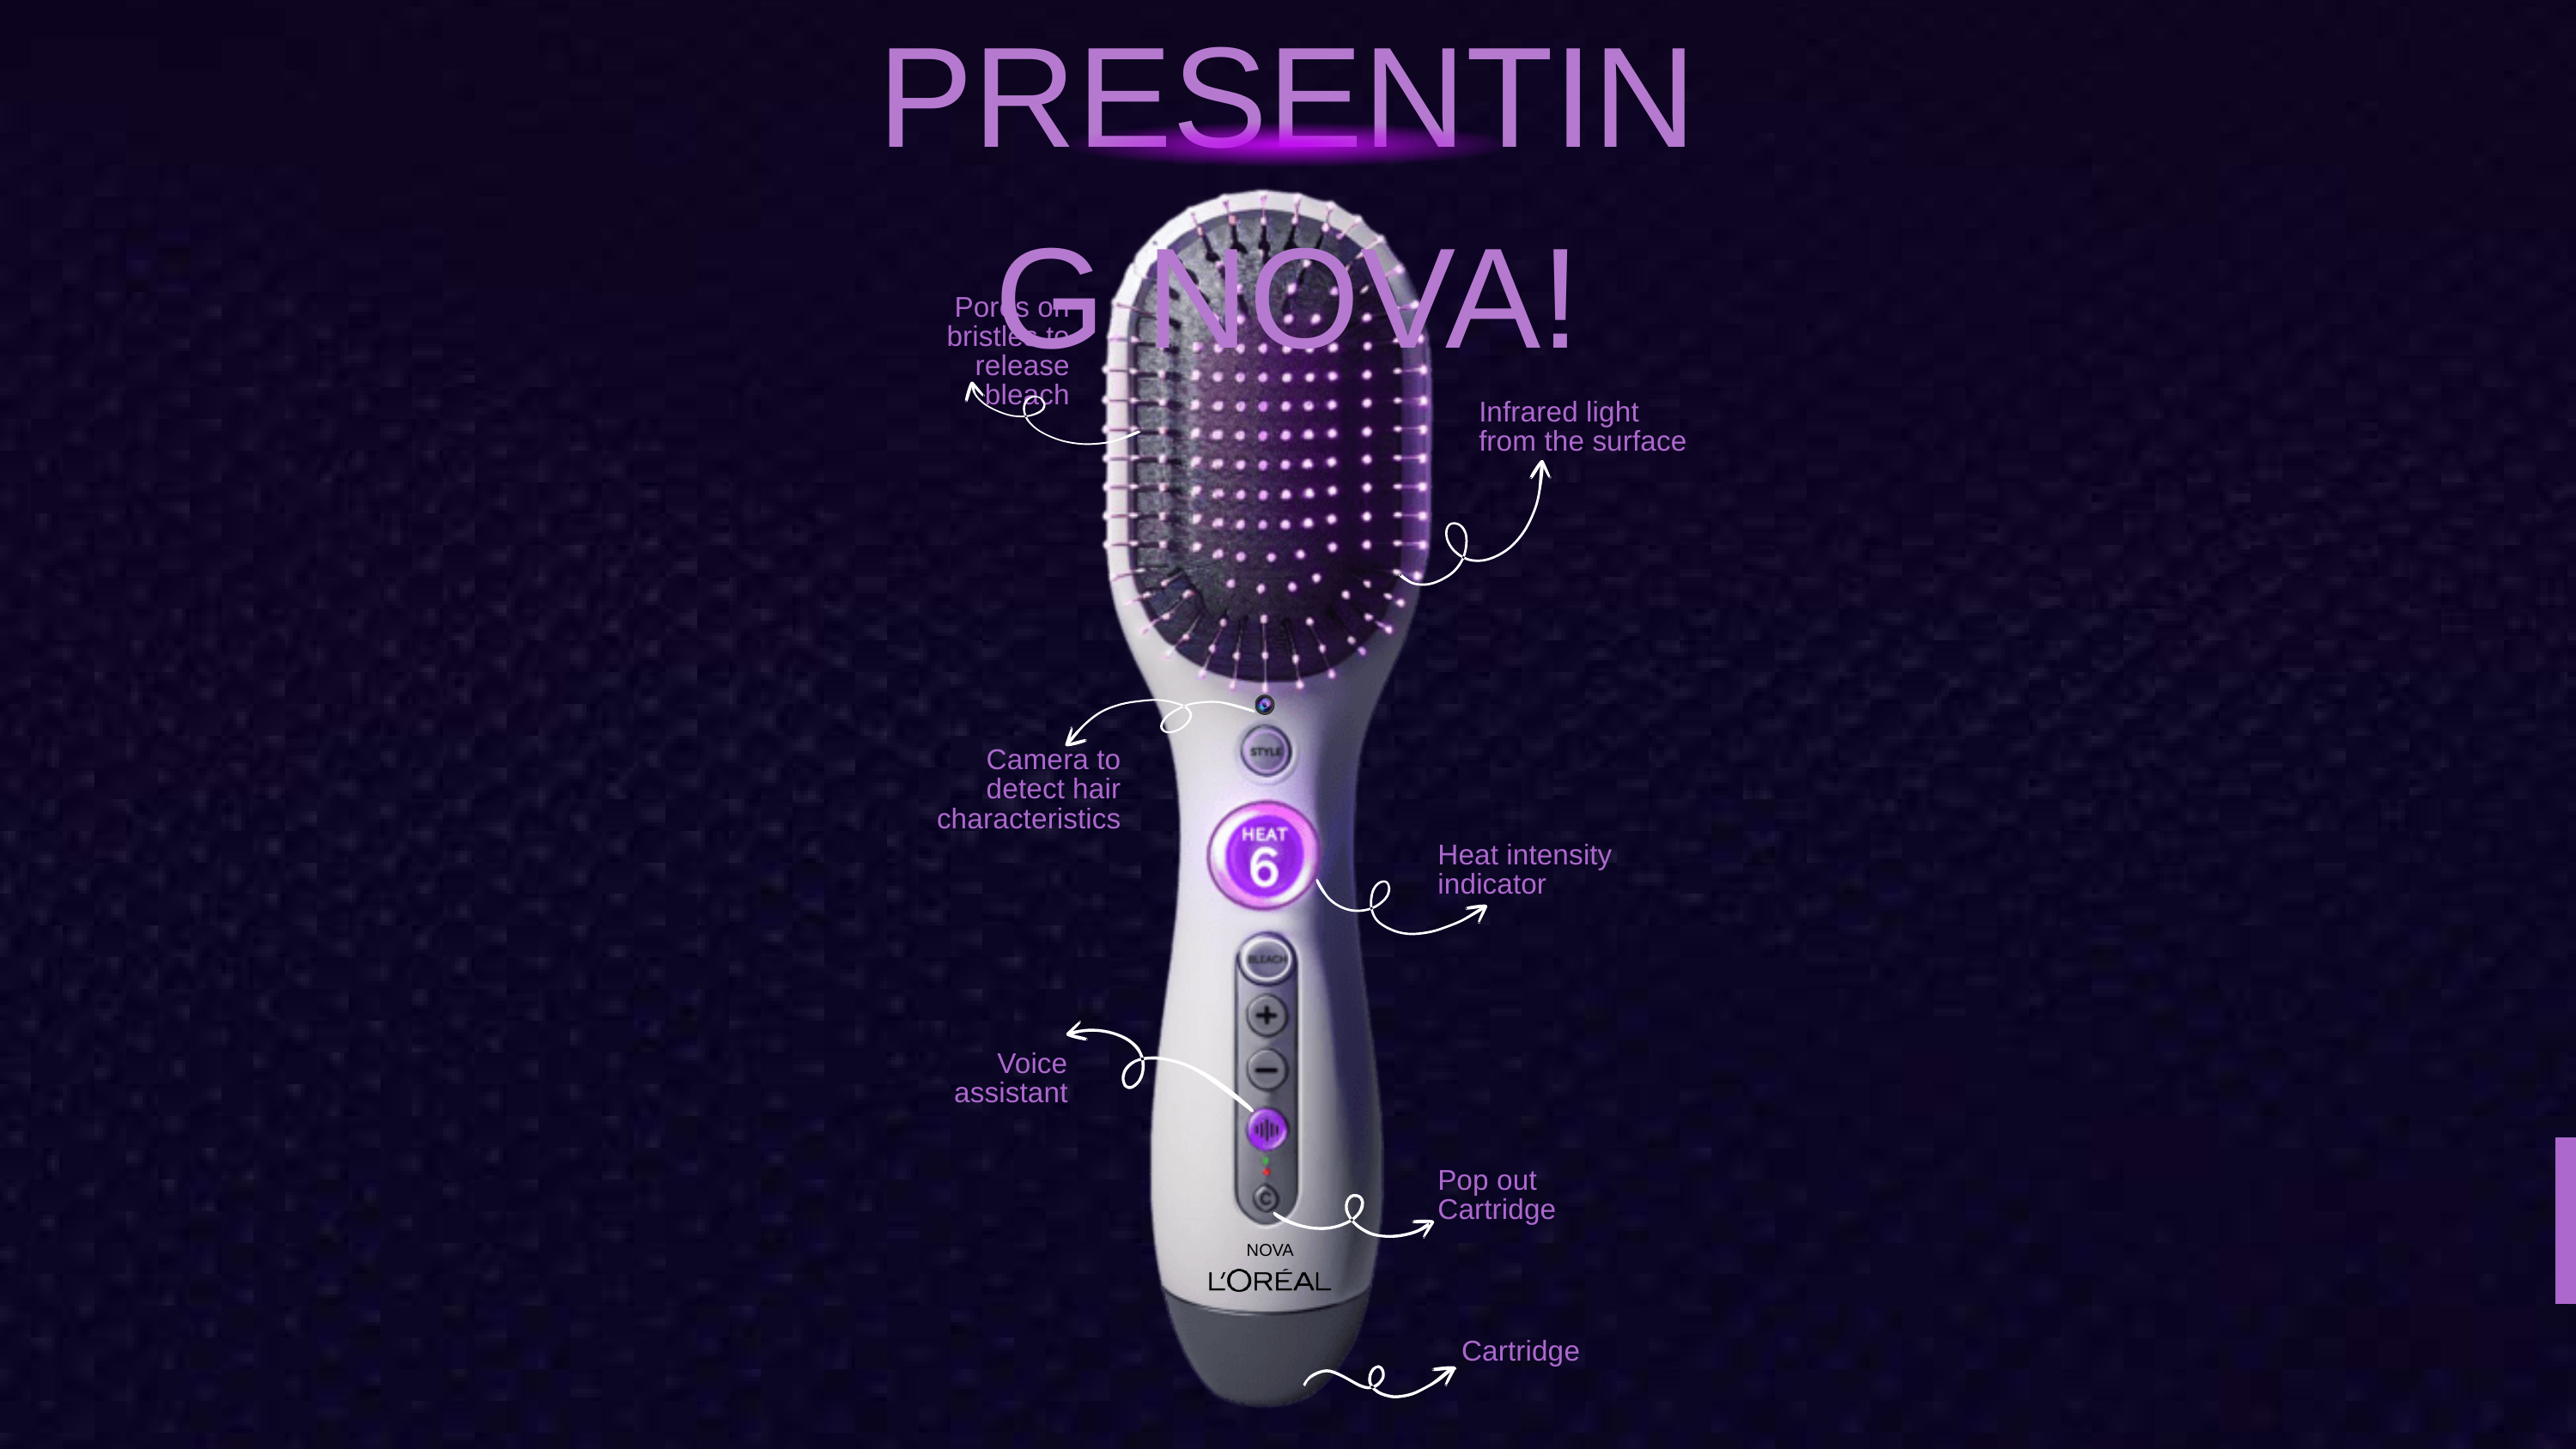

PRESENTING NOVA!

NOVA

Pores on bristles to release bleach

Infrared light from the surface

Camera to detect hair characteristics

Heat intensity indicator

Voice assistant

Pop out Cartridge

Cartridge